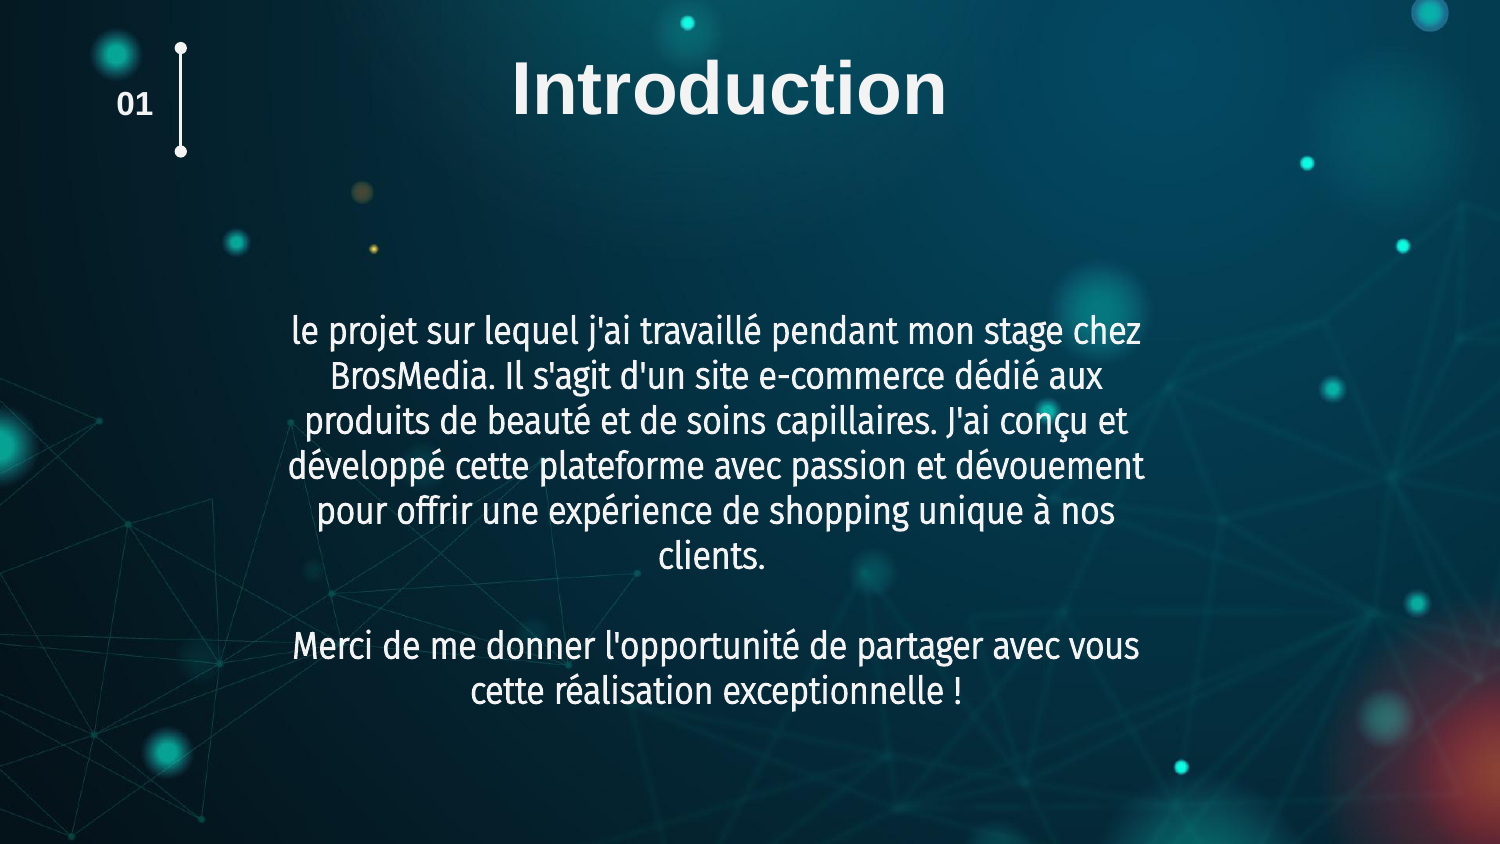

# Introduction
01
le projet sur lequel j'ai travaillé pendant mon stage chez BrosMedia. Il s'agit d'un site e-commerce dédié aux produits de beauté et de soins capillaires. J'ai conçu et développé cette plateforme avec passion et dévouement pour offrir une expérience de shopping unique à nos clients.

Merci de me donner l'opportunité de partager avec vous cette réalisation exceptionnelle !